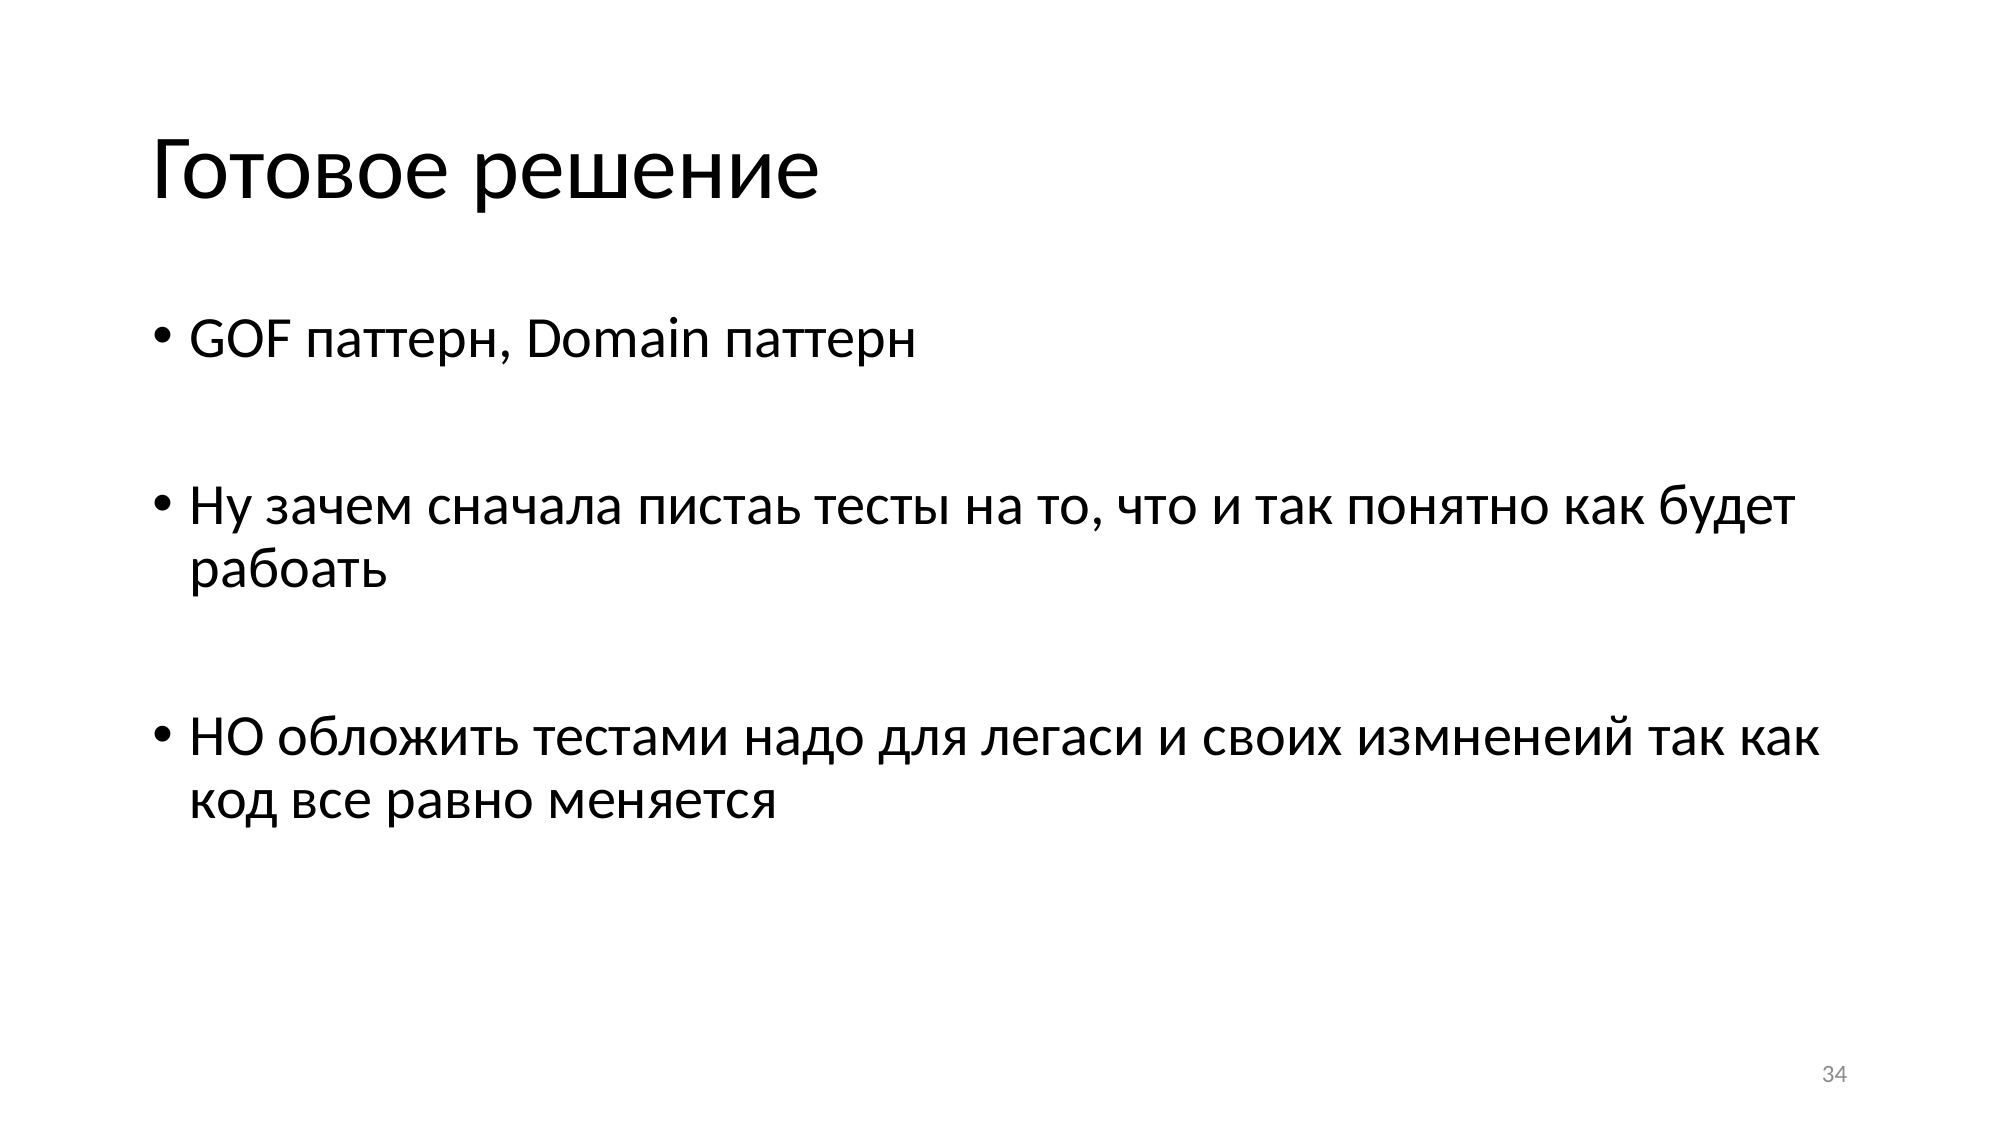

# Готовое решение
GOF паттерн, Domain паттерн

Ну зачем сначала пистаь тесты на то, что и так понятно как будет рабоать

НО обложить тестами надо для легаси и своих измненеий так как код все равно меняется
34